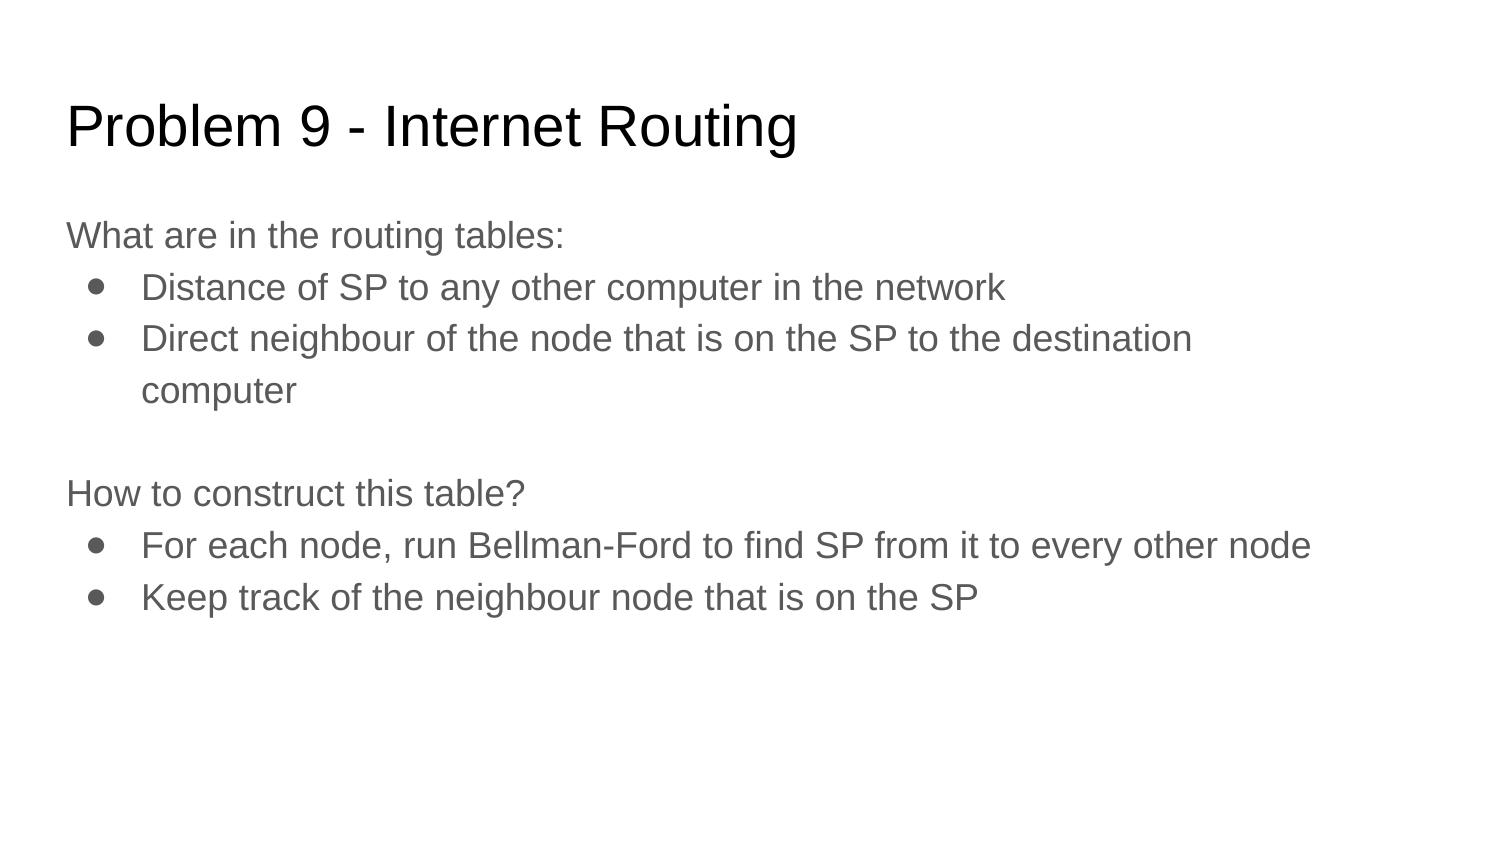

# Problem 9 - Internet Routing
What are in the routing tables:
Distance of SP to any other computer in the network
Direct neighbour of the node that is on the SP to the destination computer

How to construct this table?
For each node, run Bellman-Ford to find SP from it to every other node
Keep track of the neighbour node that is on the SP